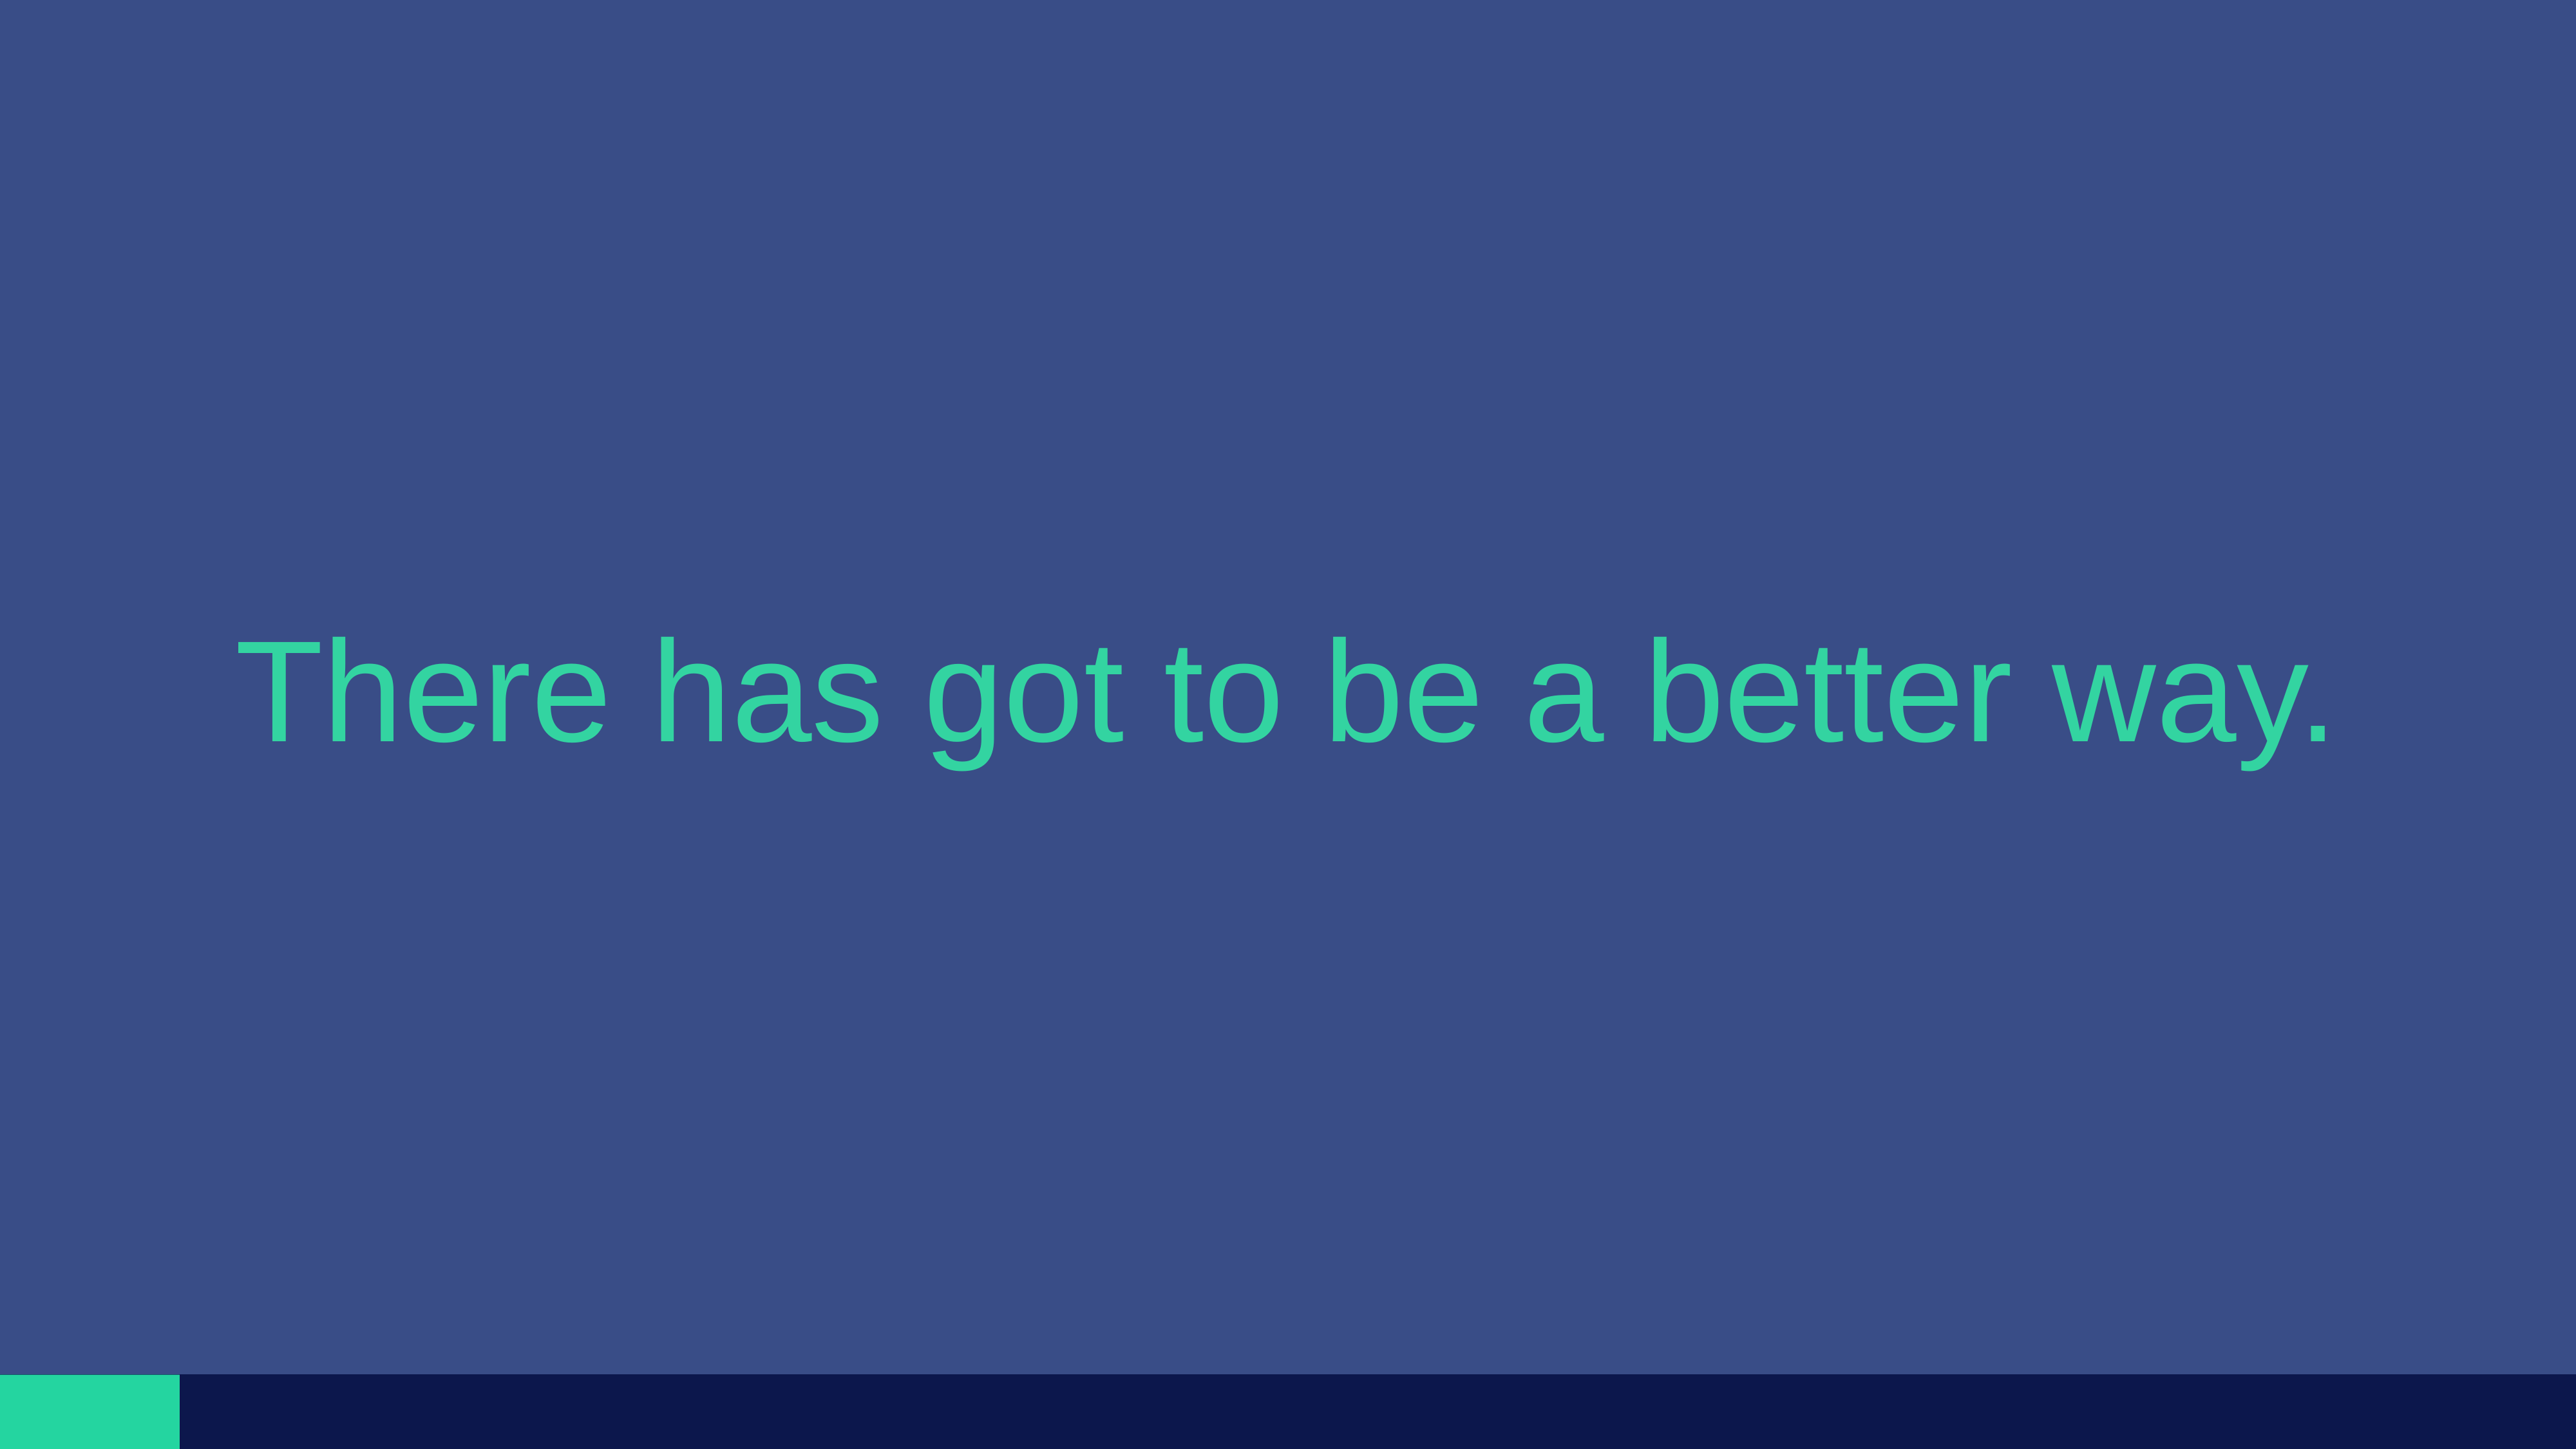

# There has got to be a better way.